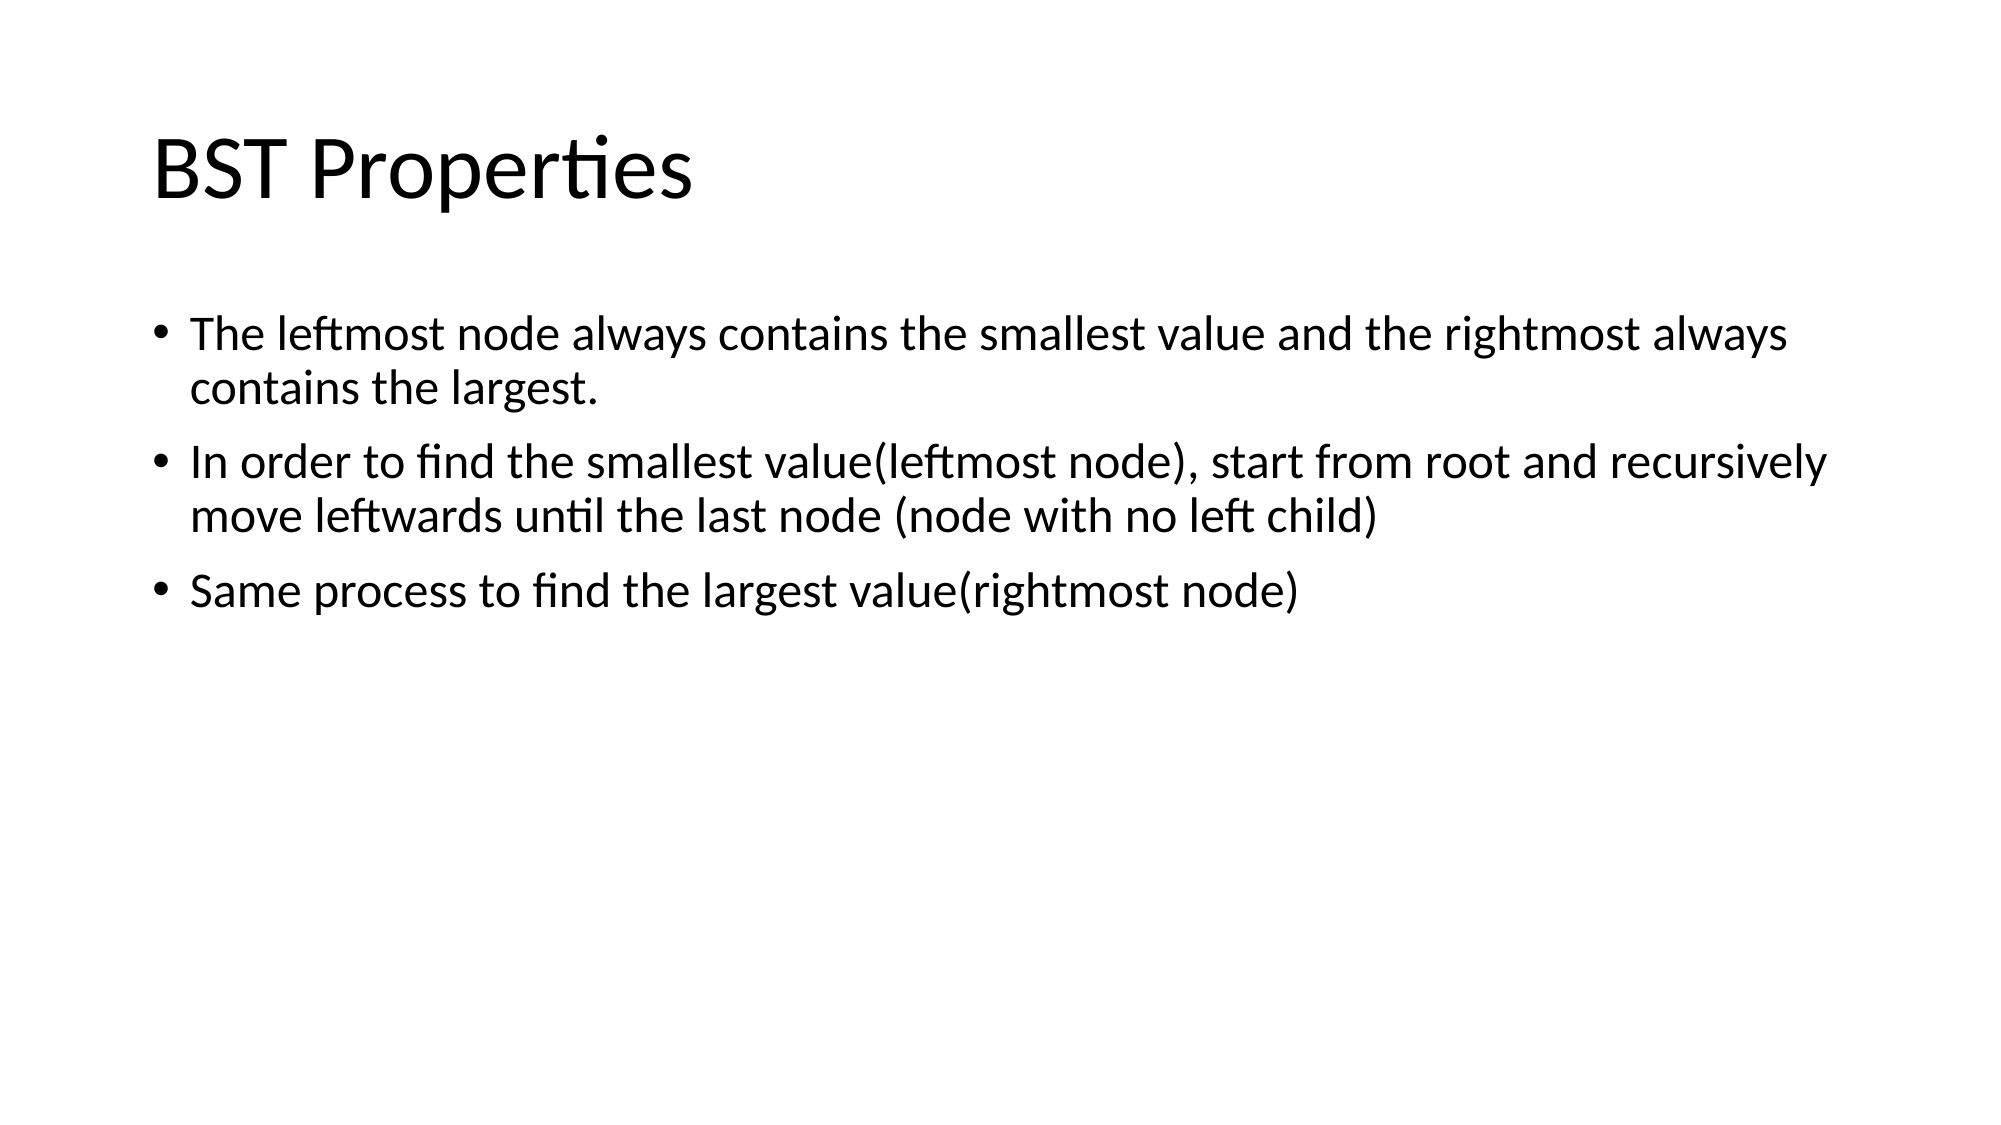

# BST Properties
The leftmost node always contains the smallest value and the rightmost always contains the largest.
In order to find the smallest value(leftmost node), start from root and recursively move leftwards until the last node (node with no left child)
Same process to find the largest value(rightmost node)